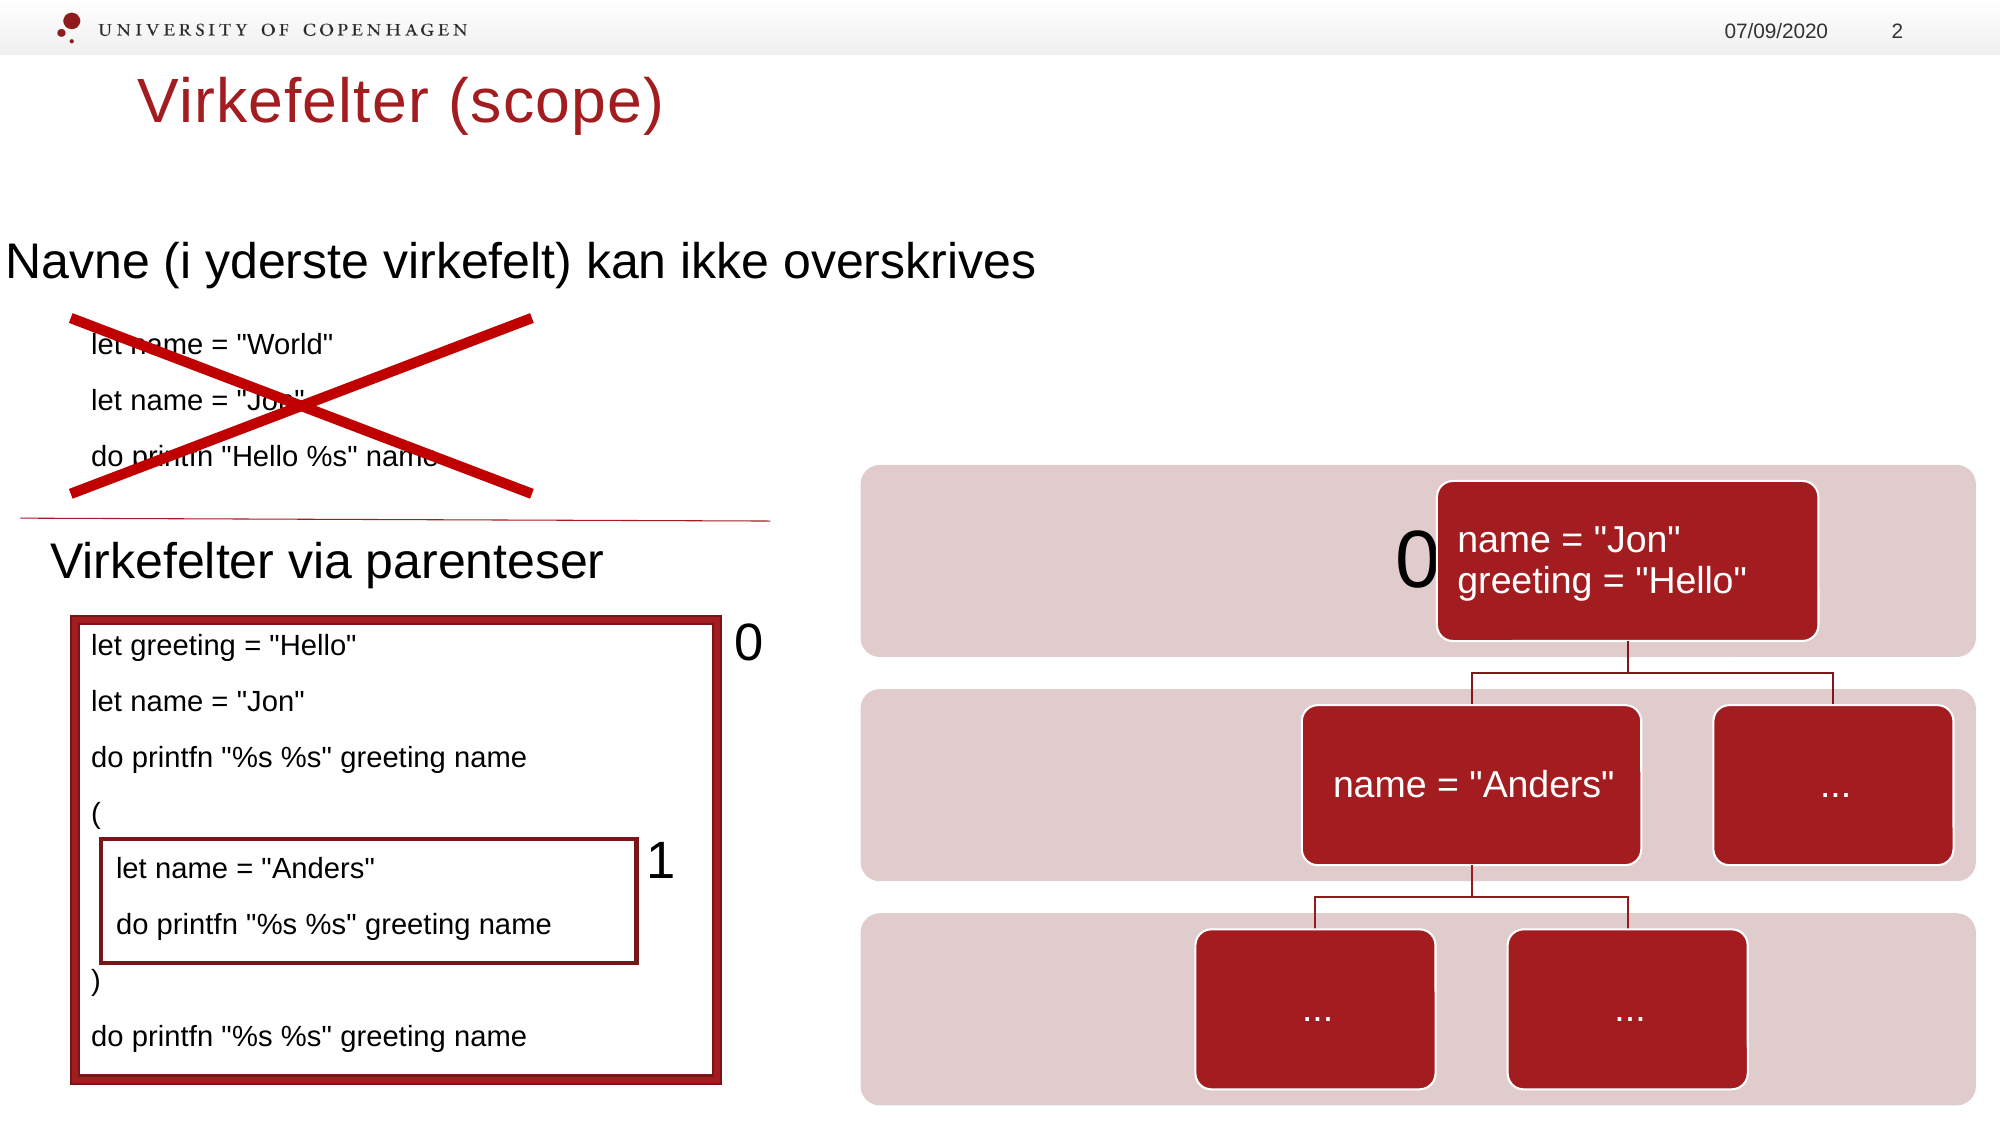

07/09/2020
2
Virkefelter (scope)
Navne (i yderste virkefelt) kan ikke overskrives
let name = "World"
let name = "Jon"
do printfn "Hello %s" name
2
1
0
name = "Jon"
greeting = "Hello"
name = "Anders"
...
...
...
Virkefelter via parenteser
0

let greeting = "Hello"
let name = "Jon"
do printfn "%s %s" greeting name
(
   let name = "Anders"
   do printfn "%s %s" greeting name
)
do printfn "%s %s" greeting name
1